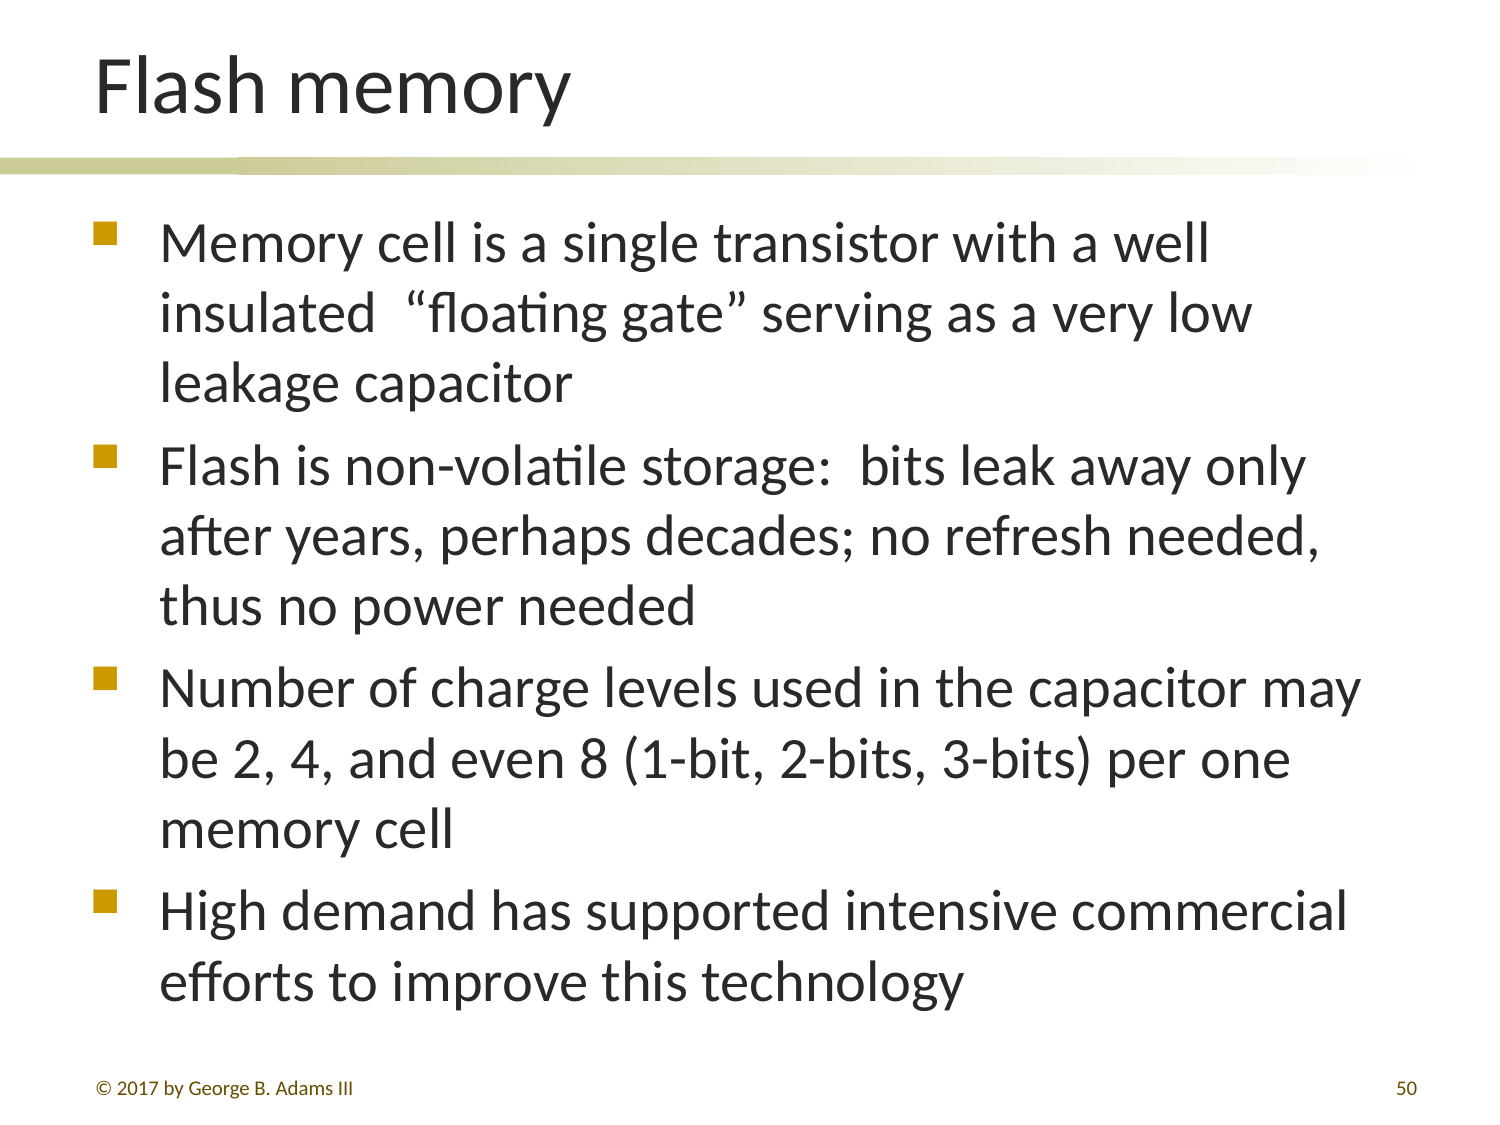

# Flash memory
Memory cell is a single transistor with a well insulated  “floating gate” serving as a very low leakage capacitor
Flash is non-volatile storage:  bits leak away only after years, perhaps decades; no refresh needed, thus no power needed
Number of charge levels used in the capacitor may be 2, 4, and even 8 (1-bit, 2-bits, 3-bits) per one memory cell
High demand has supported intensive commercial efforts to improve this technology
© 2017 by George B. Adams III
50